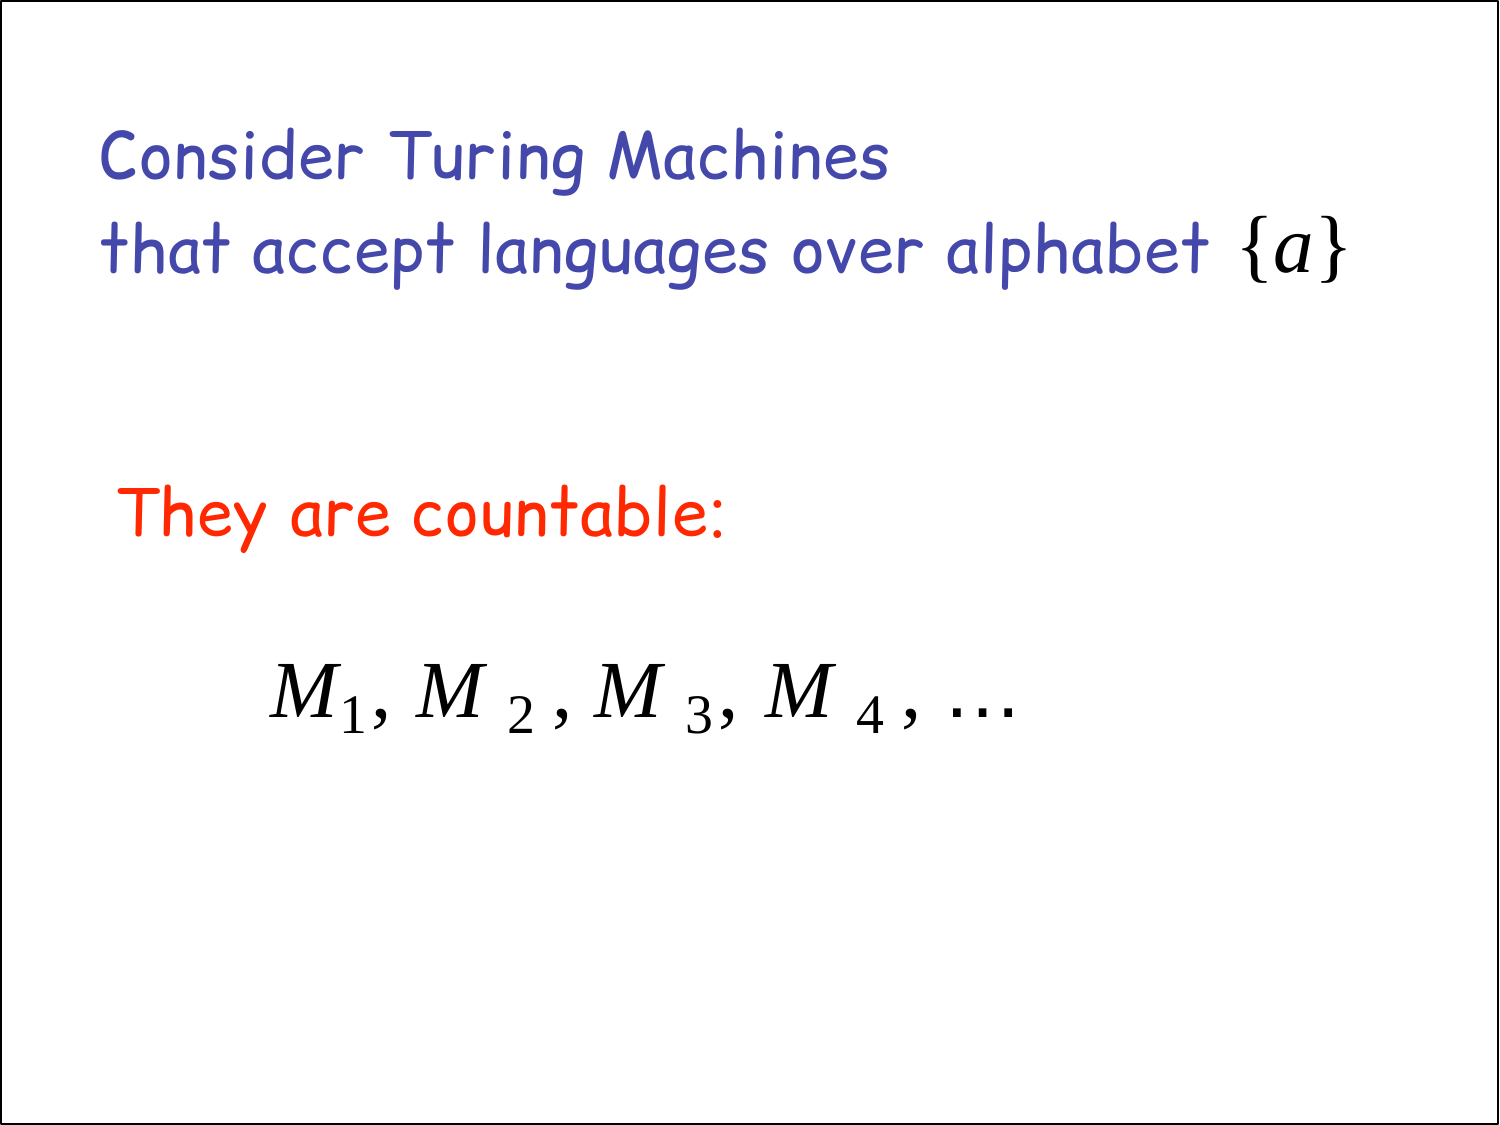

Consider Turing Machines
that accept languages over alphabet {a}
They are countable:

M1, M 2 , M 3, M 4 , …